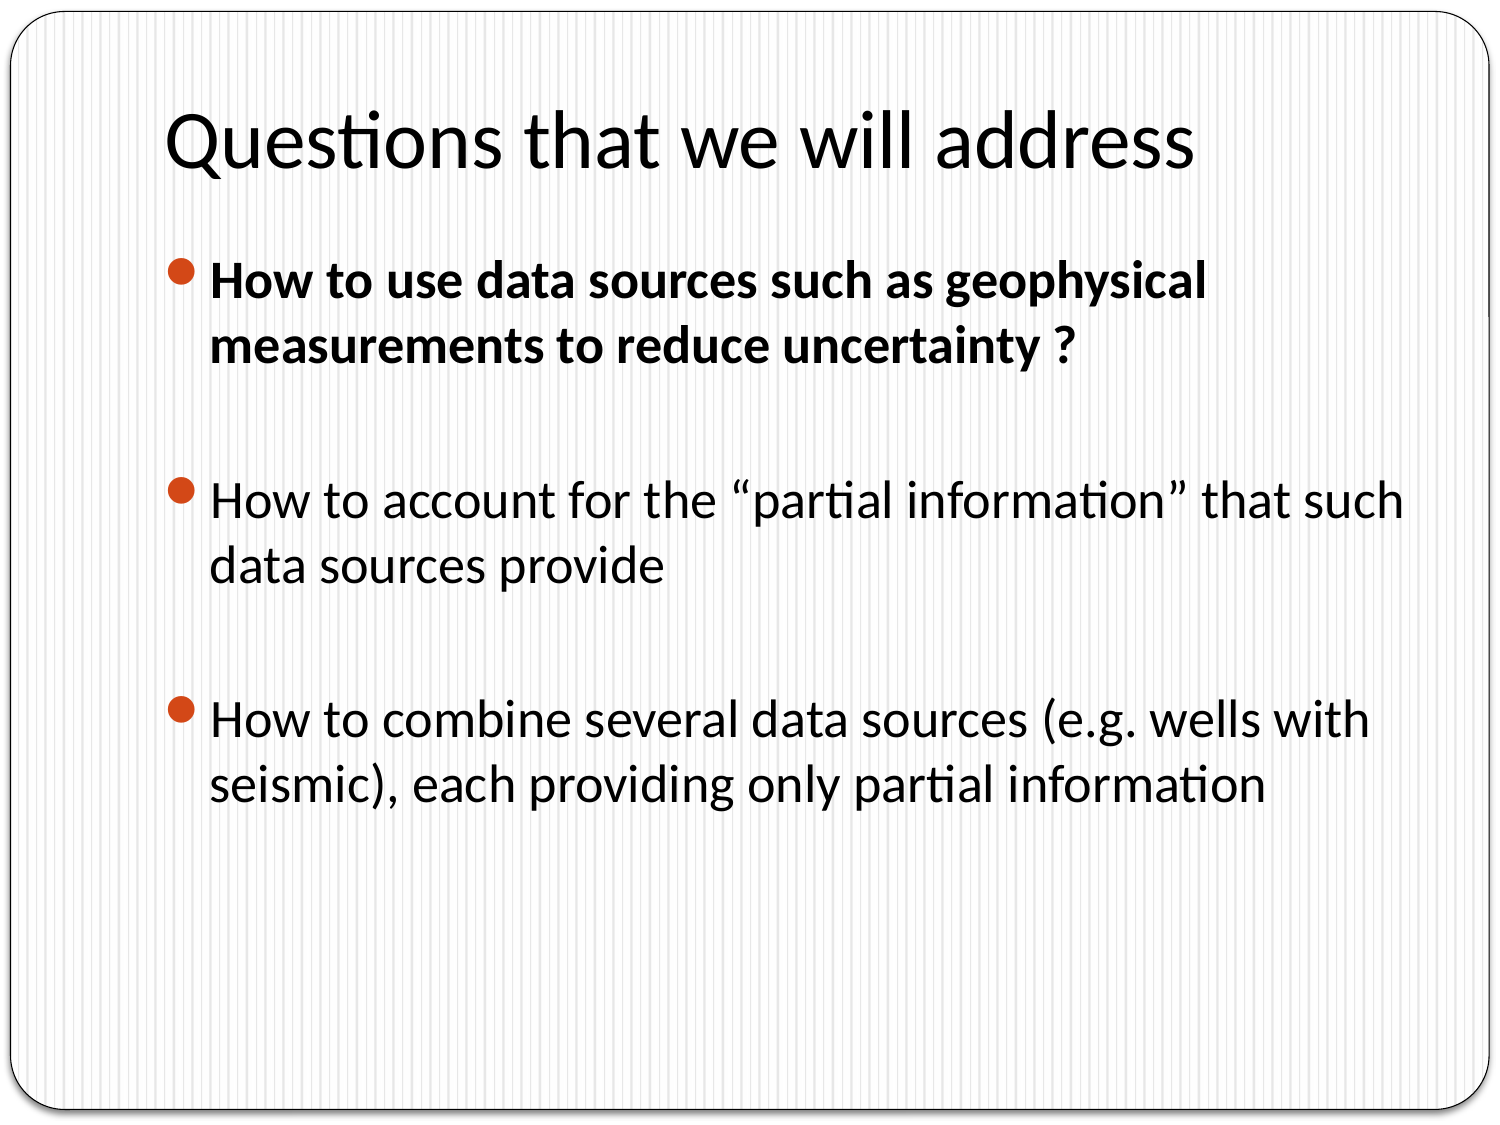

# Questions that we will address
How to use data sources such as geophysical measurements to reduce uncertainty ?

How to account for the “partial information” that such data sources provide

How to combine several data sources (e.g. wells with seismic), each providing only partial information